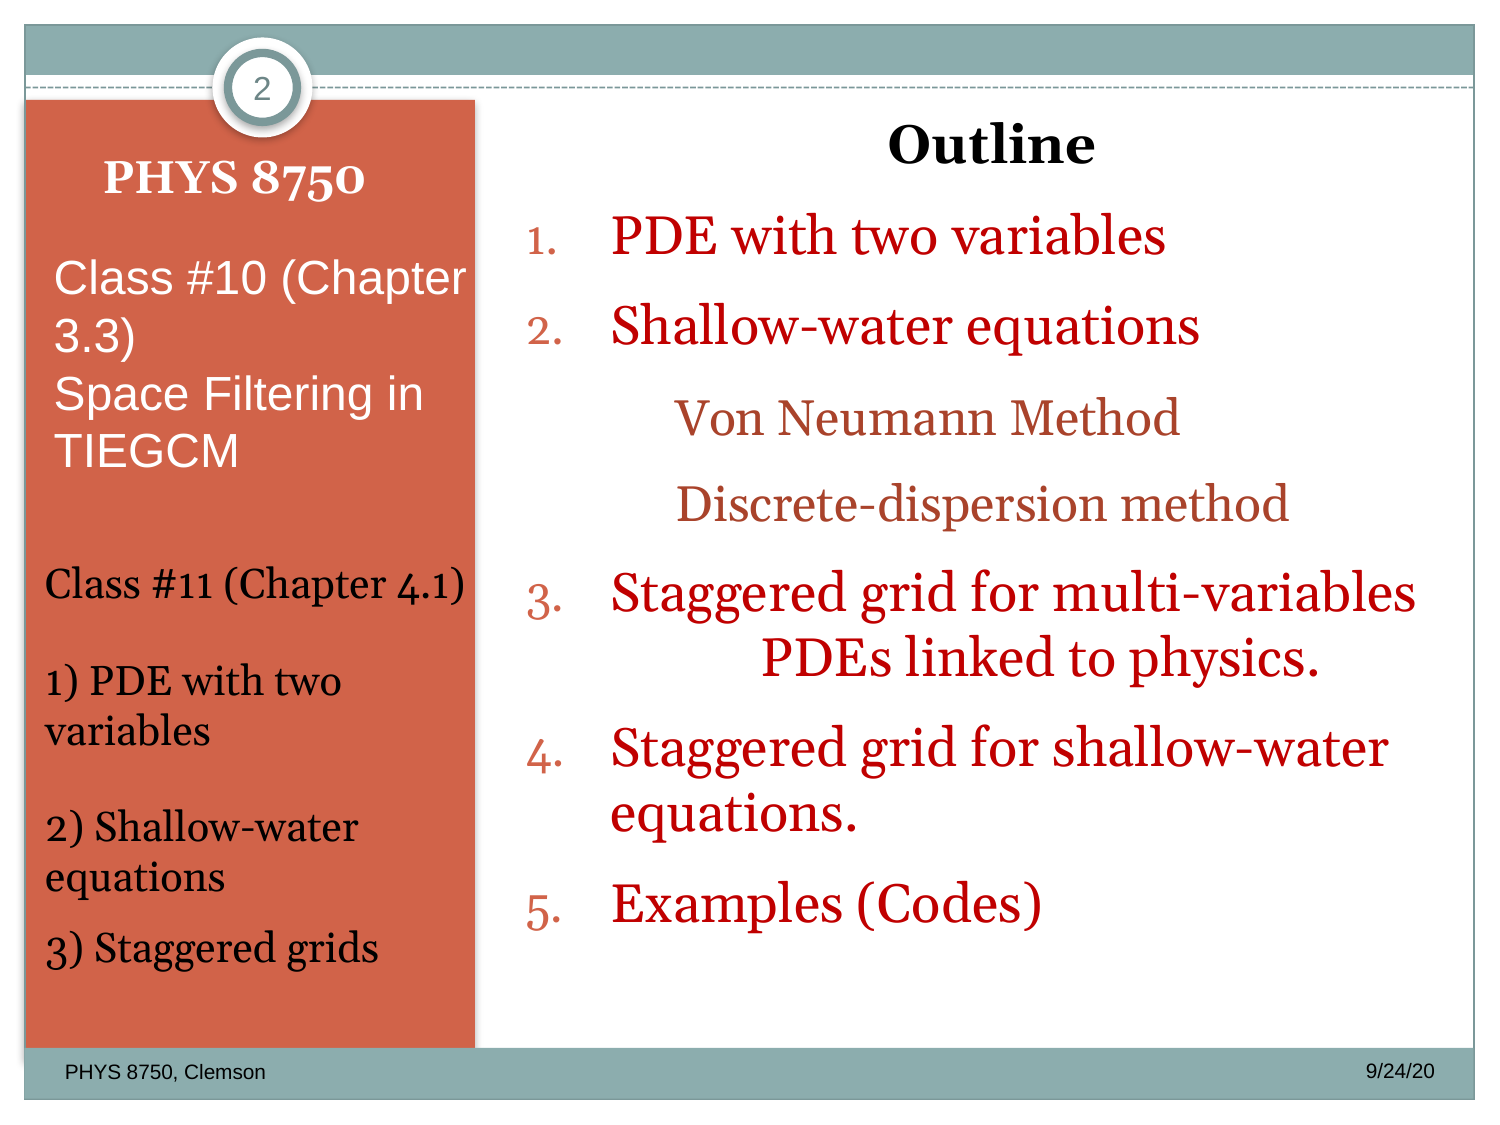

2
# PHYS 8750
Outline
PDE with two variables
Shallow-water equations
	Von Neumann Method
	Discrete-dispersion method
Staggered grid for multi-variables 	PDEs linked to physics.
Staggered grid for shallow-water equations.
Examples (Codes)

Class #10 (Chapter 3.3)
Space Filtering in TIEGCM
Class #11 (Chapter 4.1)
1) PDE with two variables
2) Shallow-water equations
3) Staggered grids
9/24/20
PHYS 8750, Clemson